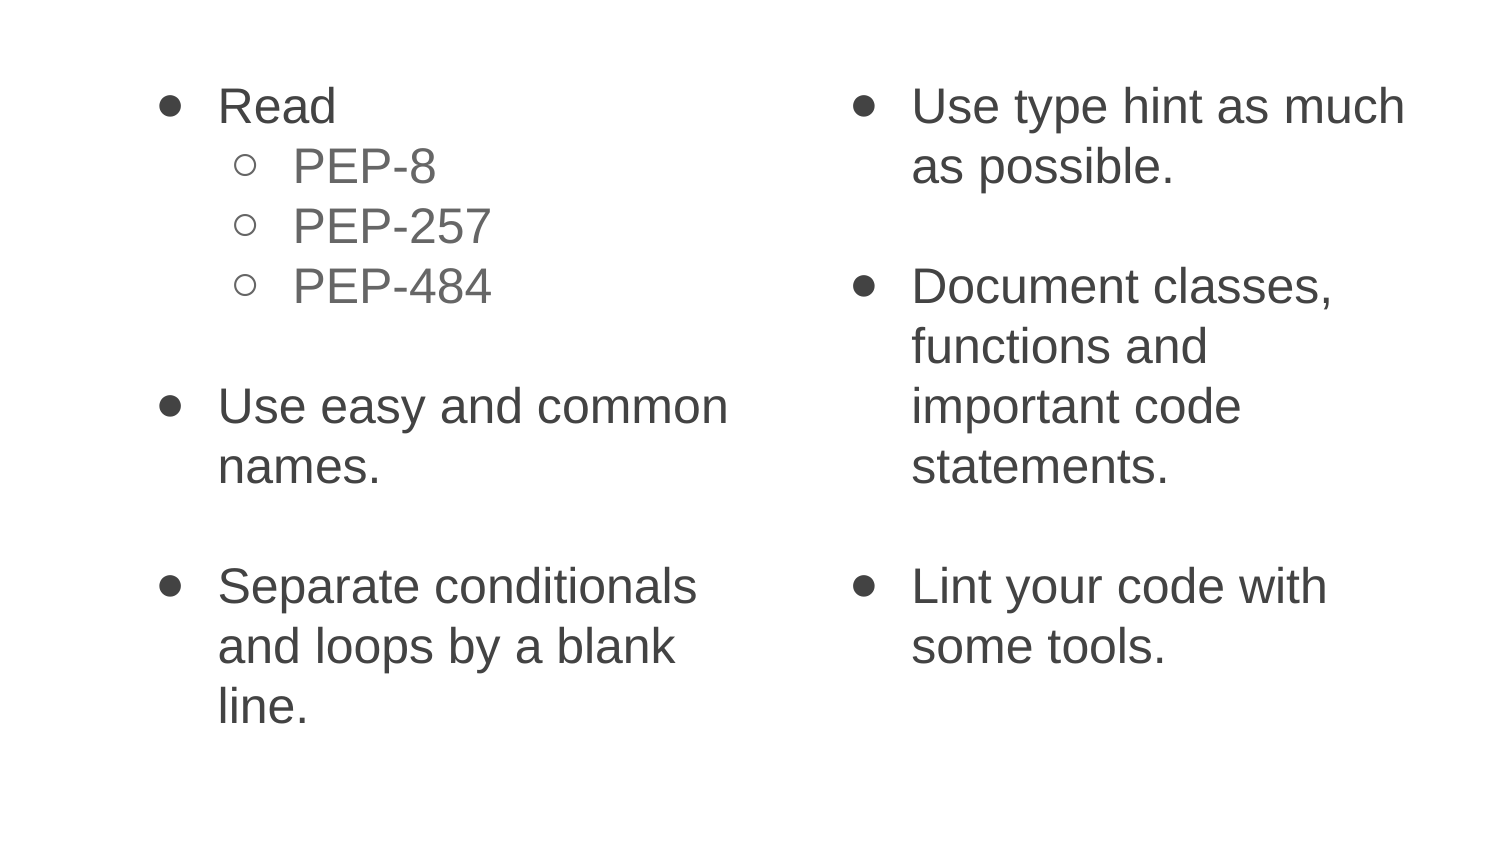

Read
PEP-8
PEP-257
PEP-484

Use easy and common names.

Separate conditionals and loops by a blank line.
Use type hint as much as possible.

Document classes, functions and important code statements.

Lint your code with some tools.